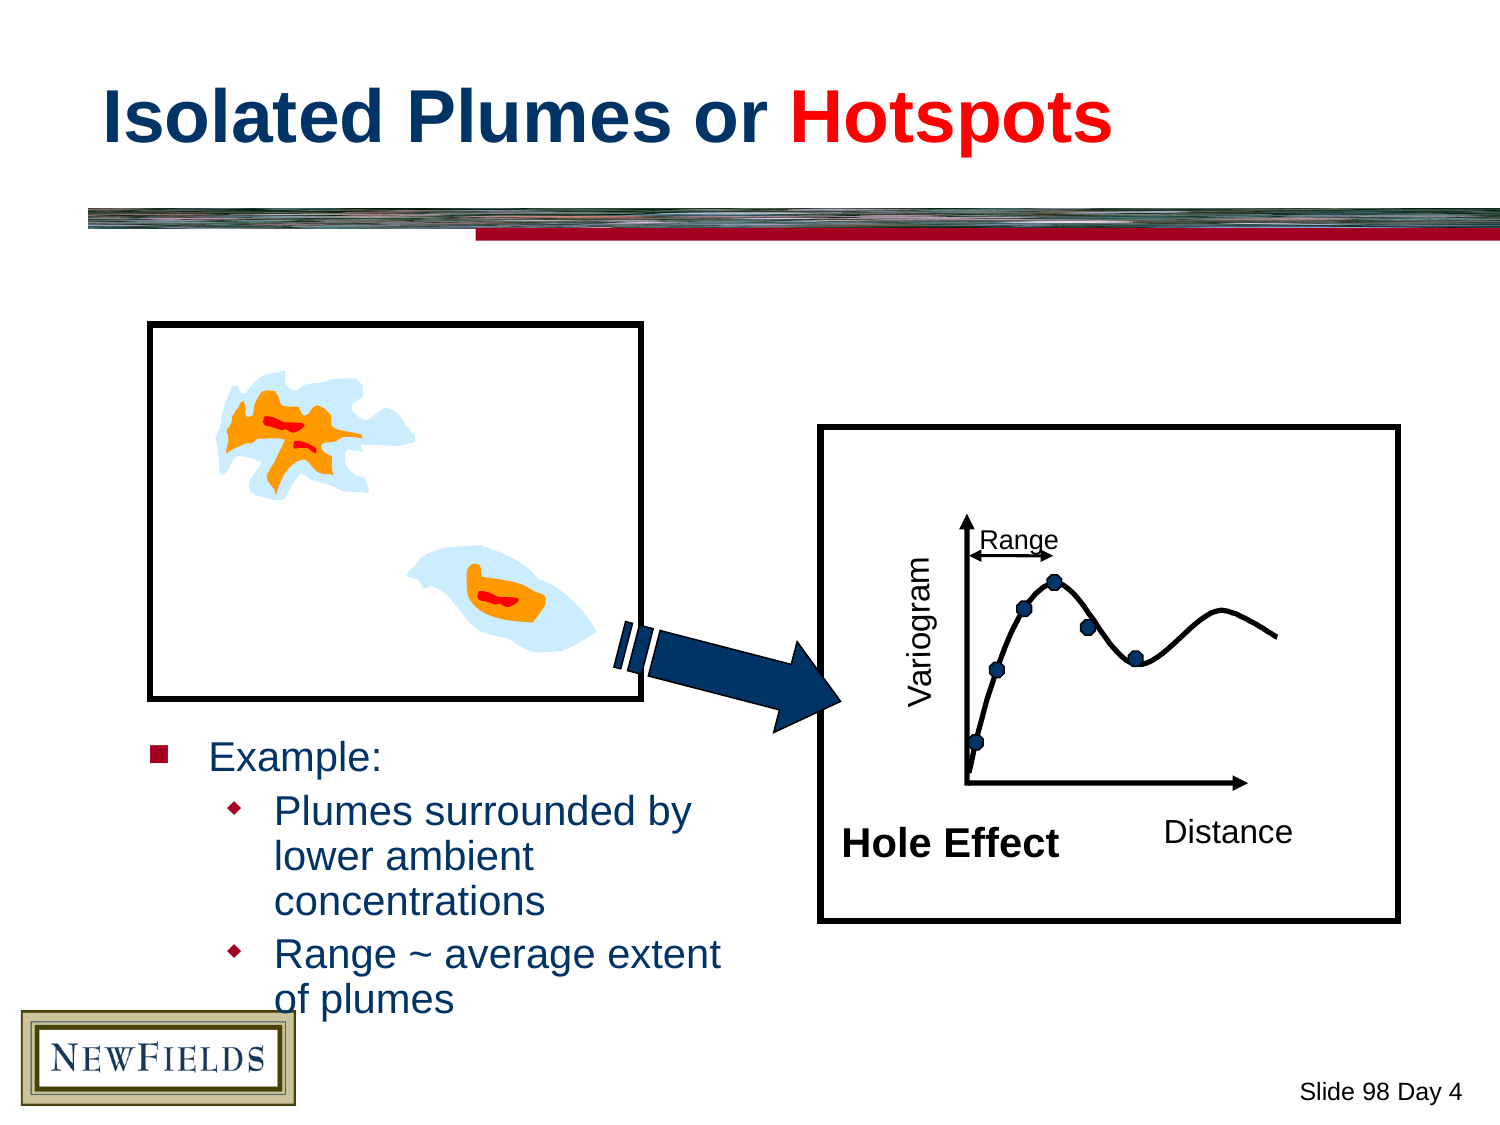

# Isolated Plumes or Hotspots

Range

Variogram

Distance
Hole Effect

Example:
Plumes surrounded by lower ambient concentrations
Range ~ average extent of plumes
Slide 98 Day 4